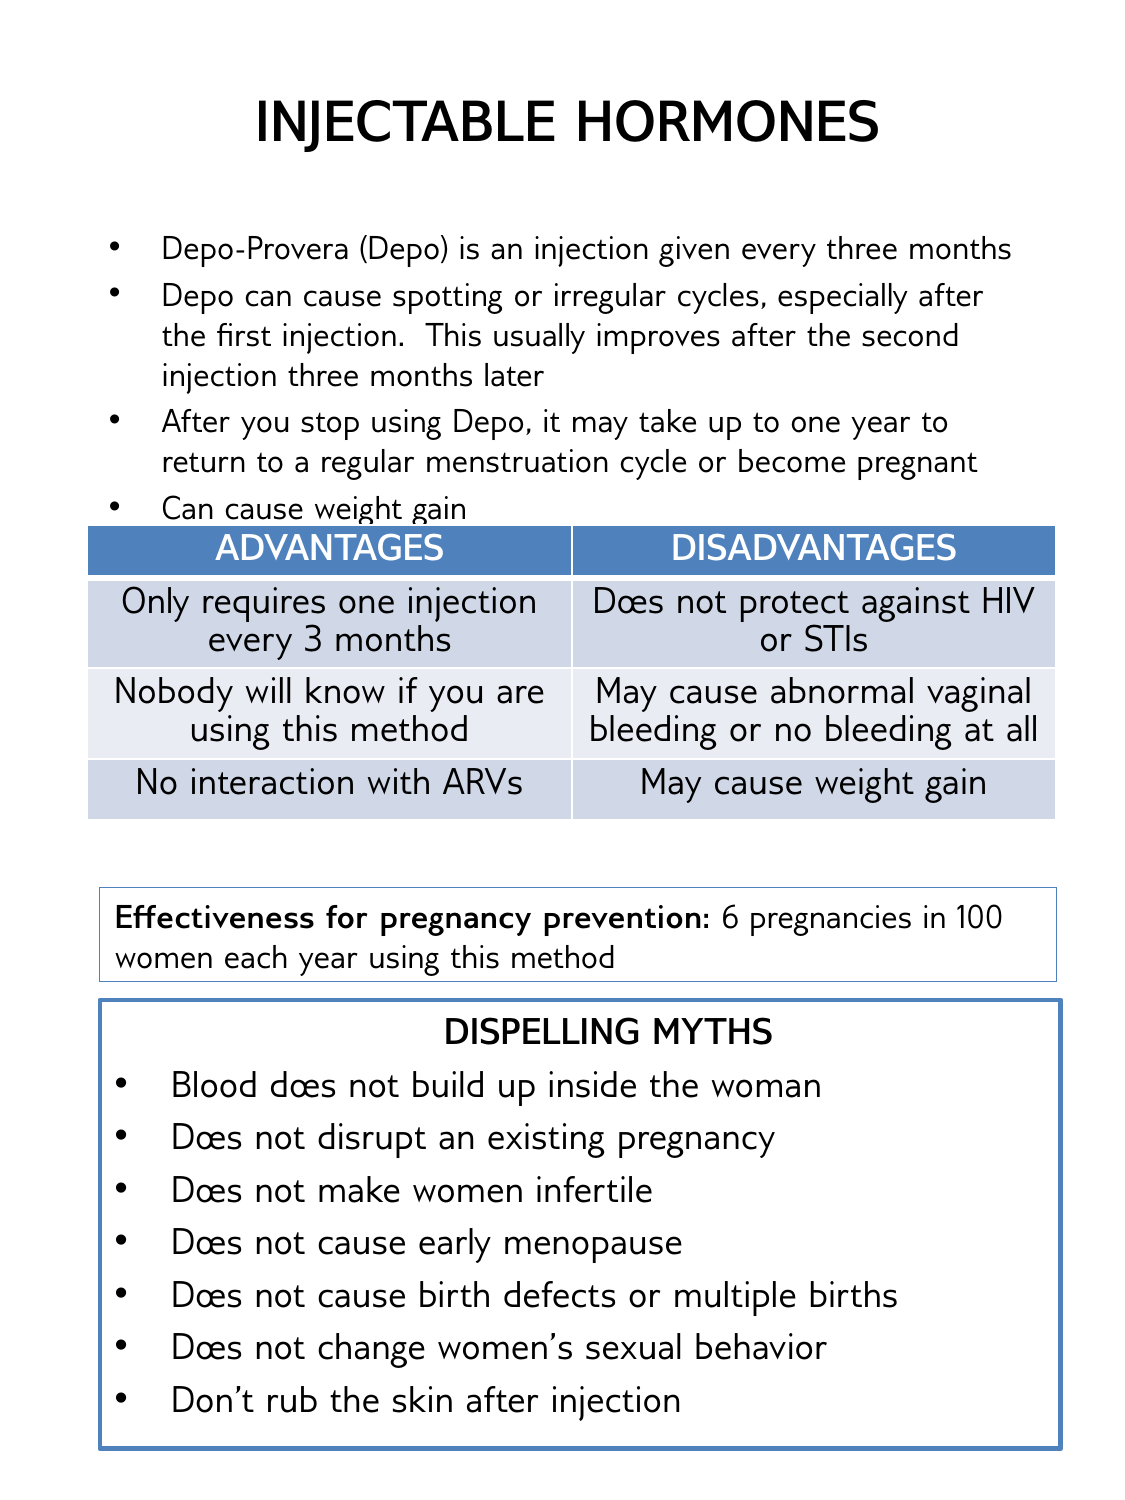

# Injectable hormones
Depo-Provera (Depo) is an injection given every three months
Depo can cause spotting or irregular cycles, especially after the first injection.  This usually improves after the second injection three months later
After you stop using Depo, it may take up to one year to return to a regular menstruation cycle or become pregnant
Can cause weight gain

| ADVANTAGES | DISADVANTAGES |
| --- | --- |
| Only requires one injection every 3 months | Does not protect against HIV or STIs |
| Nobody will know if you are using this method | May cause abnormal vaginal bleeding or no bleeding at all |
| No interaction with ARVs | May cause weight gain |
Effectiveness for pregnancy prevention: 6 pregnancies in 100 women each year using this method
	DISPELLING MYTHS
Blood does not build up inside the woman
Does not disrupt an existing pregnancy
Does not make women infertile
Does not cause early menopause
Does not cause birth defects or multiple births
Does not change women’s sexual behavior
Don’t rub the skin after injection